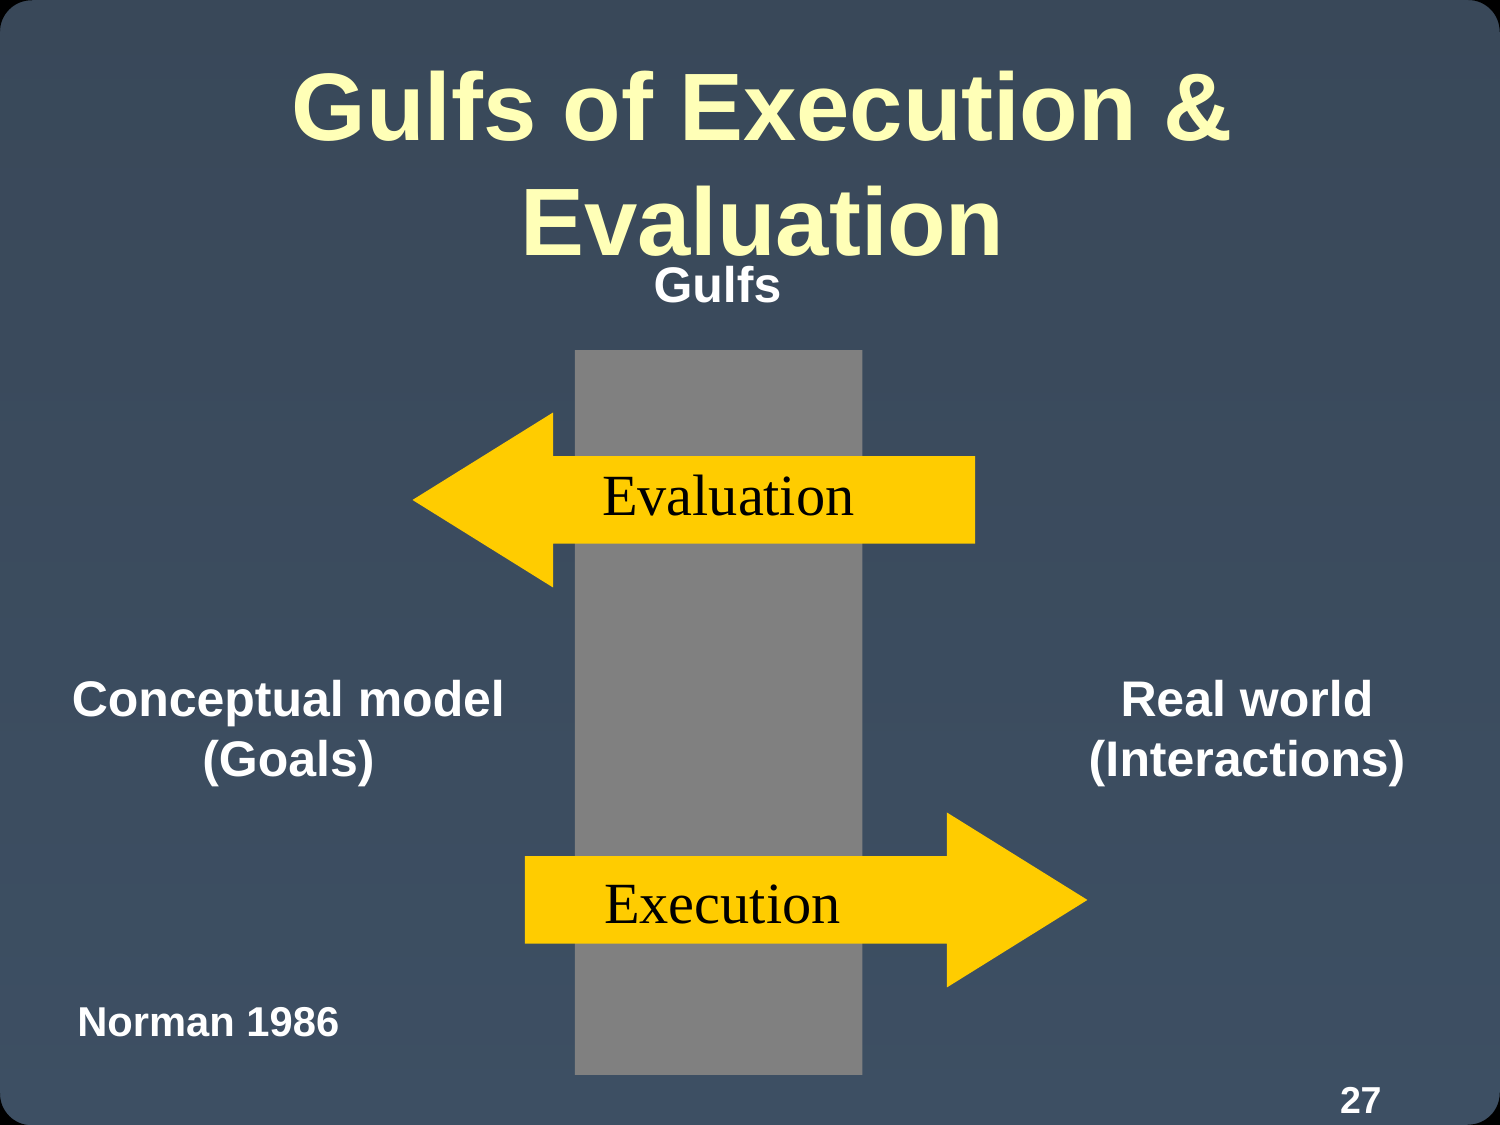

# Gulfs of Execution & Evaluation
Gulfs

Evaluation
Conceptual model
(Goals)
Real world
(Interactions)

 Execution
Norman 1986
27